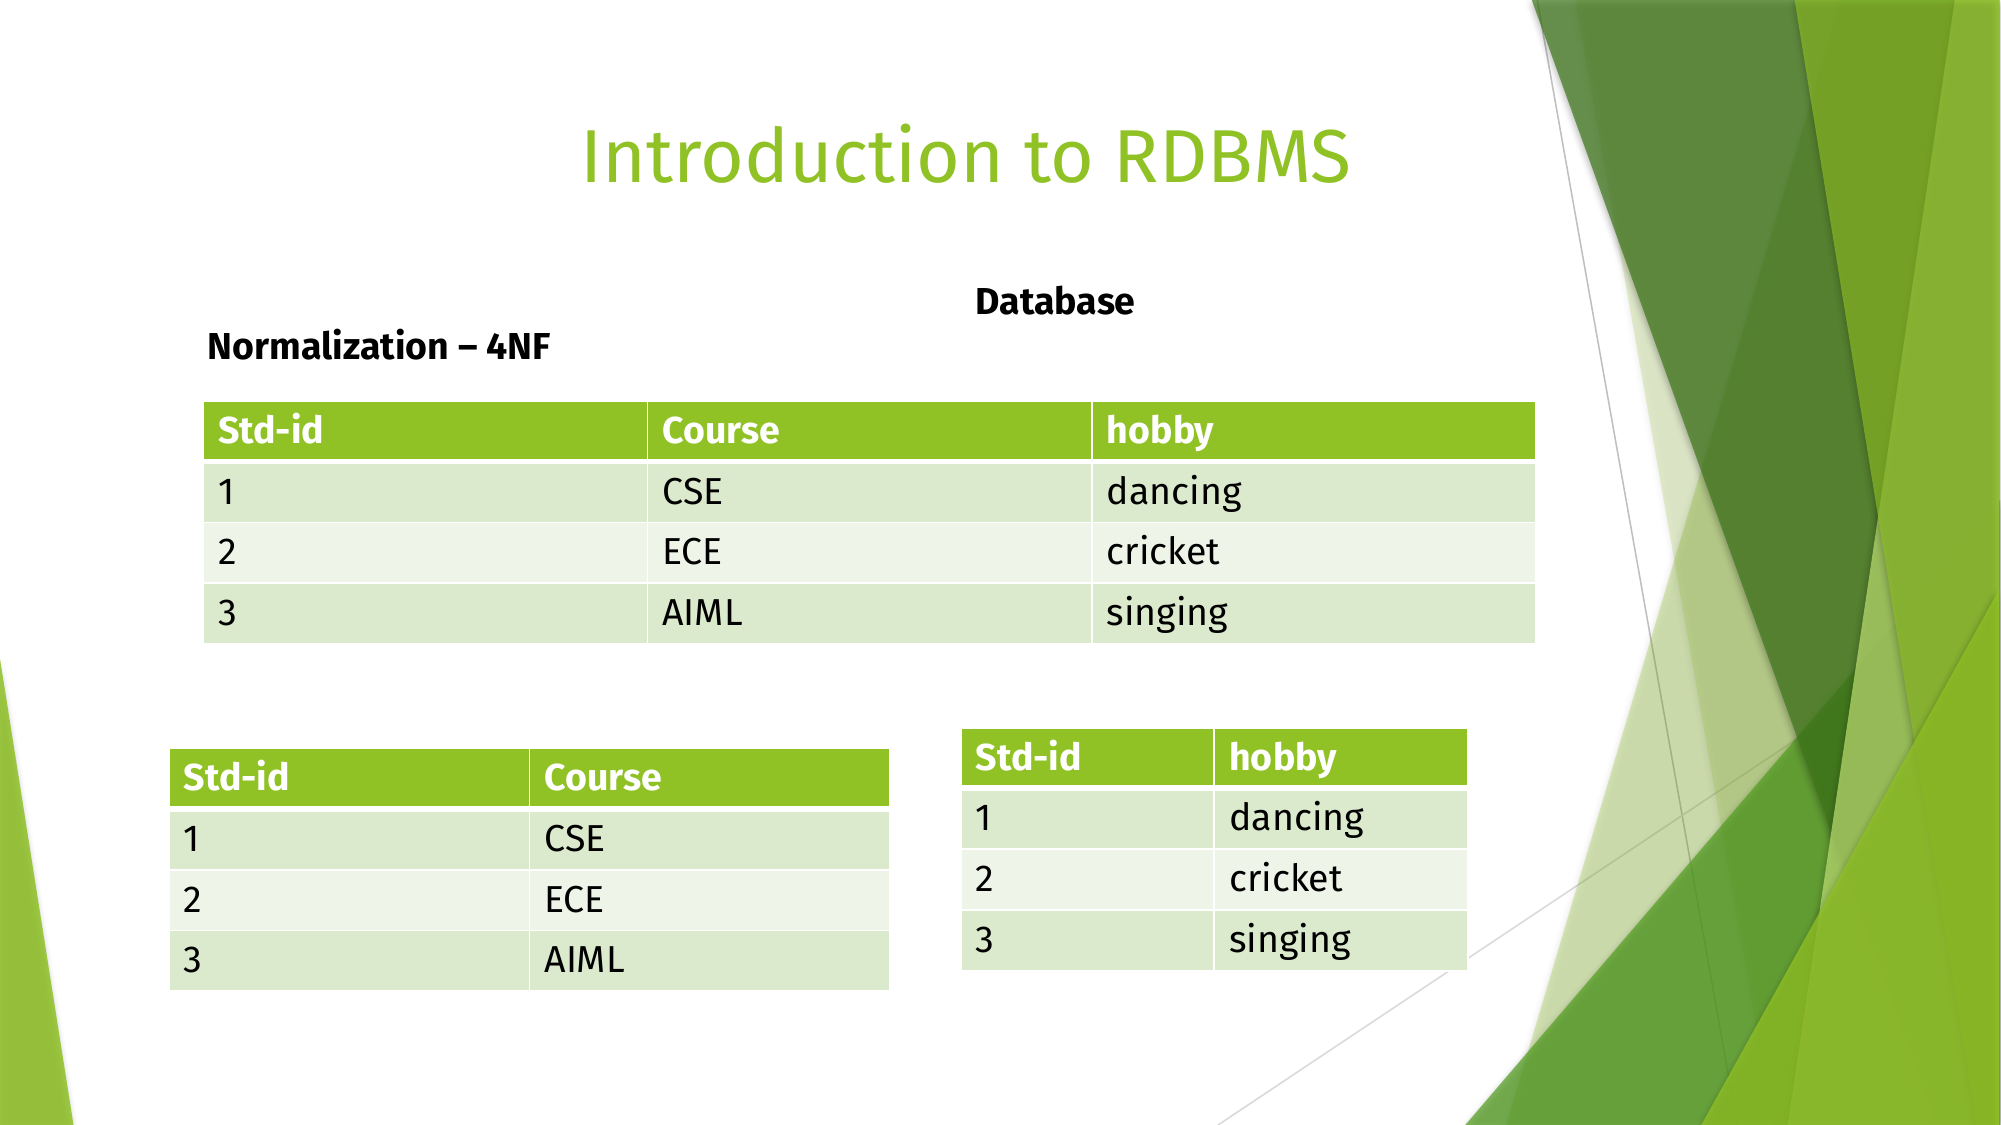

# Introduction to RDBMS
					  Database Normalization – 4NF
| Std-id | Course | hobby |
| --- | --- | --- |
| 1 | CSE | dancing |
| 2 | ECE | cricket |
| 3 | AIML | singing |
| Std-id | hobby |
| --- | --- |
| 1 | dancing |
| 2 | cricket |
| 3 | singing |
| Std-id | Course |
| --- | --- |
| 1 | CSE |
| 2 | ECE |
| 3 | AIML |